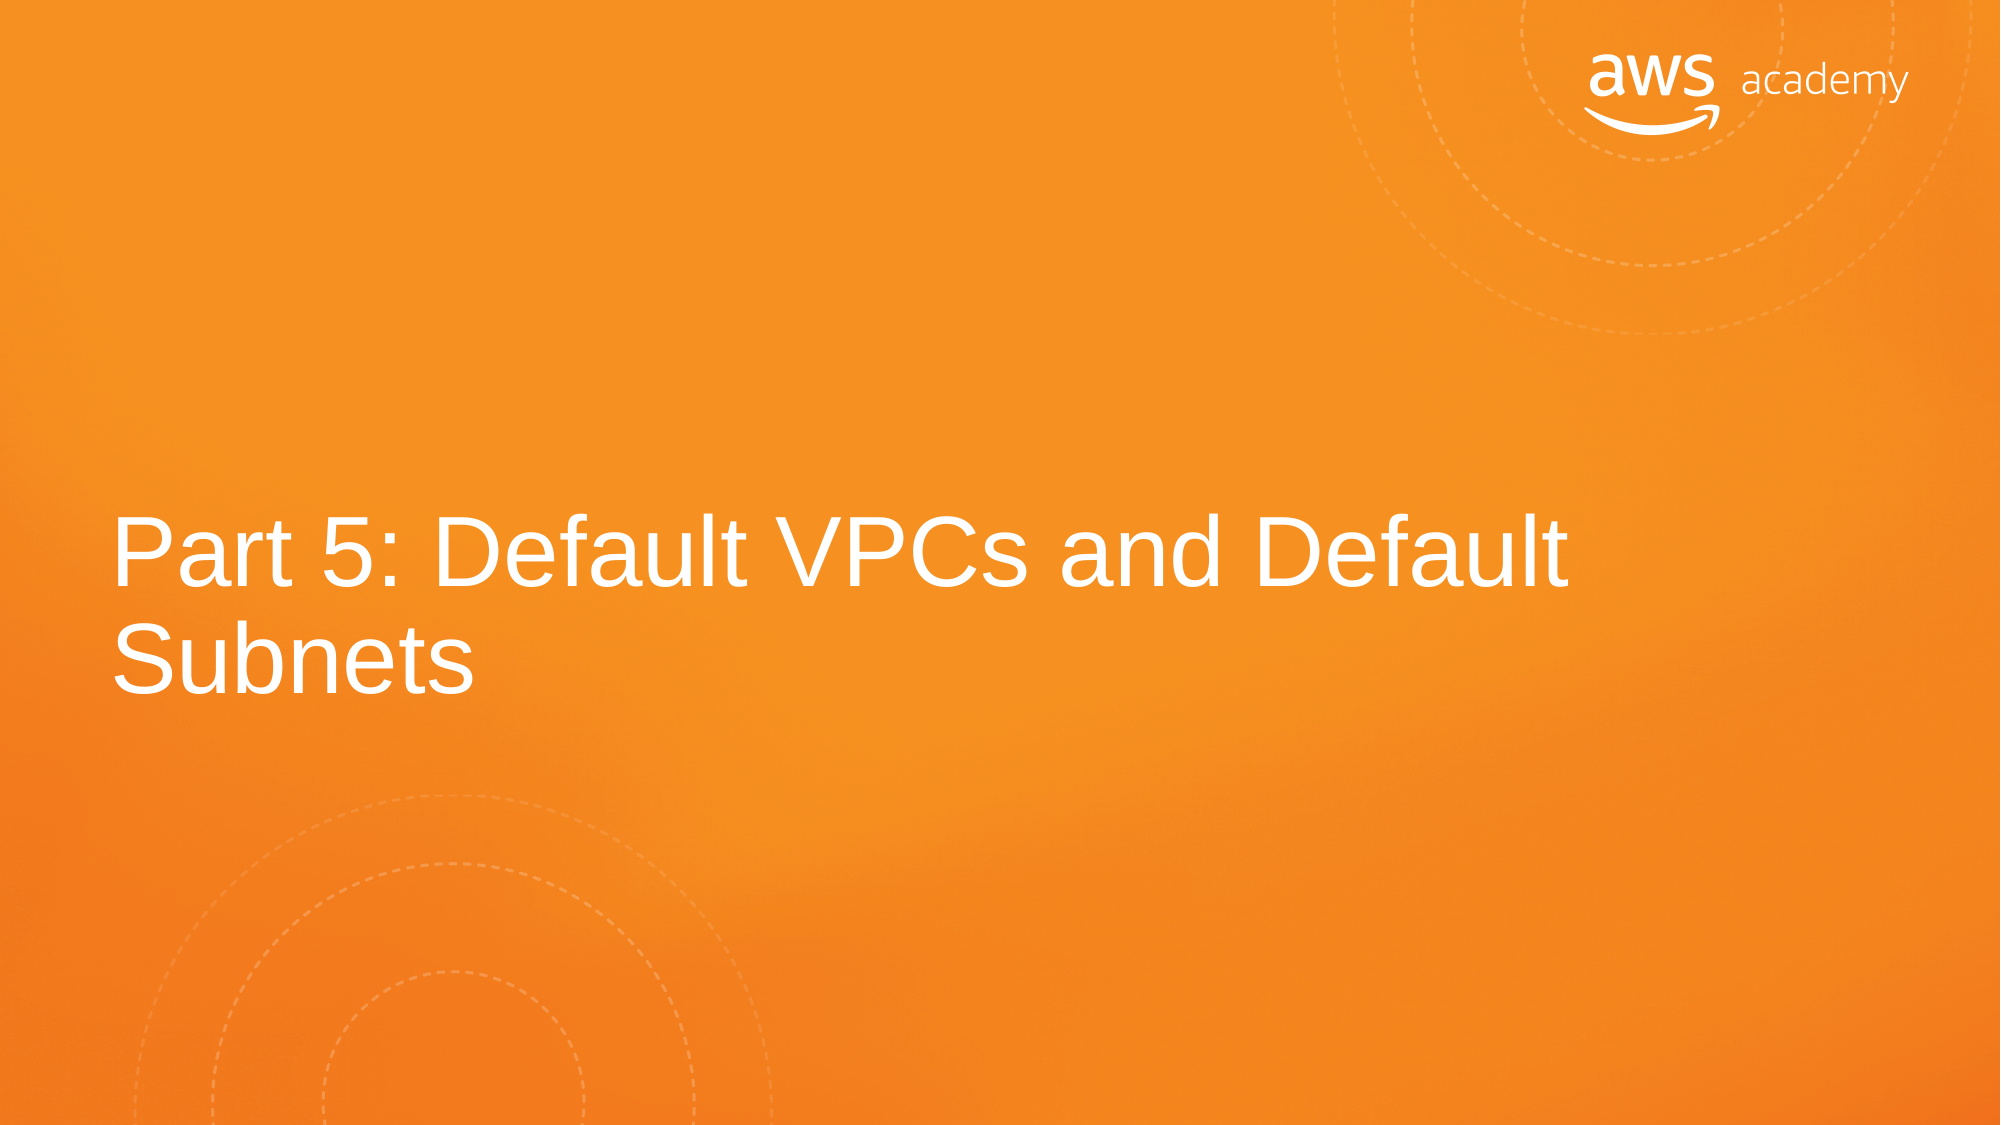

# Part 5: Default VPCs and Default Subnets